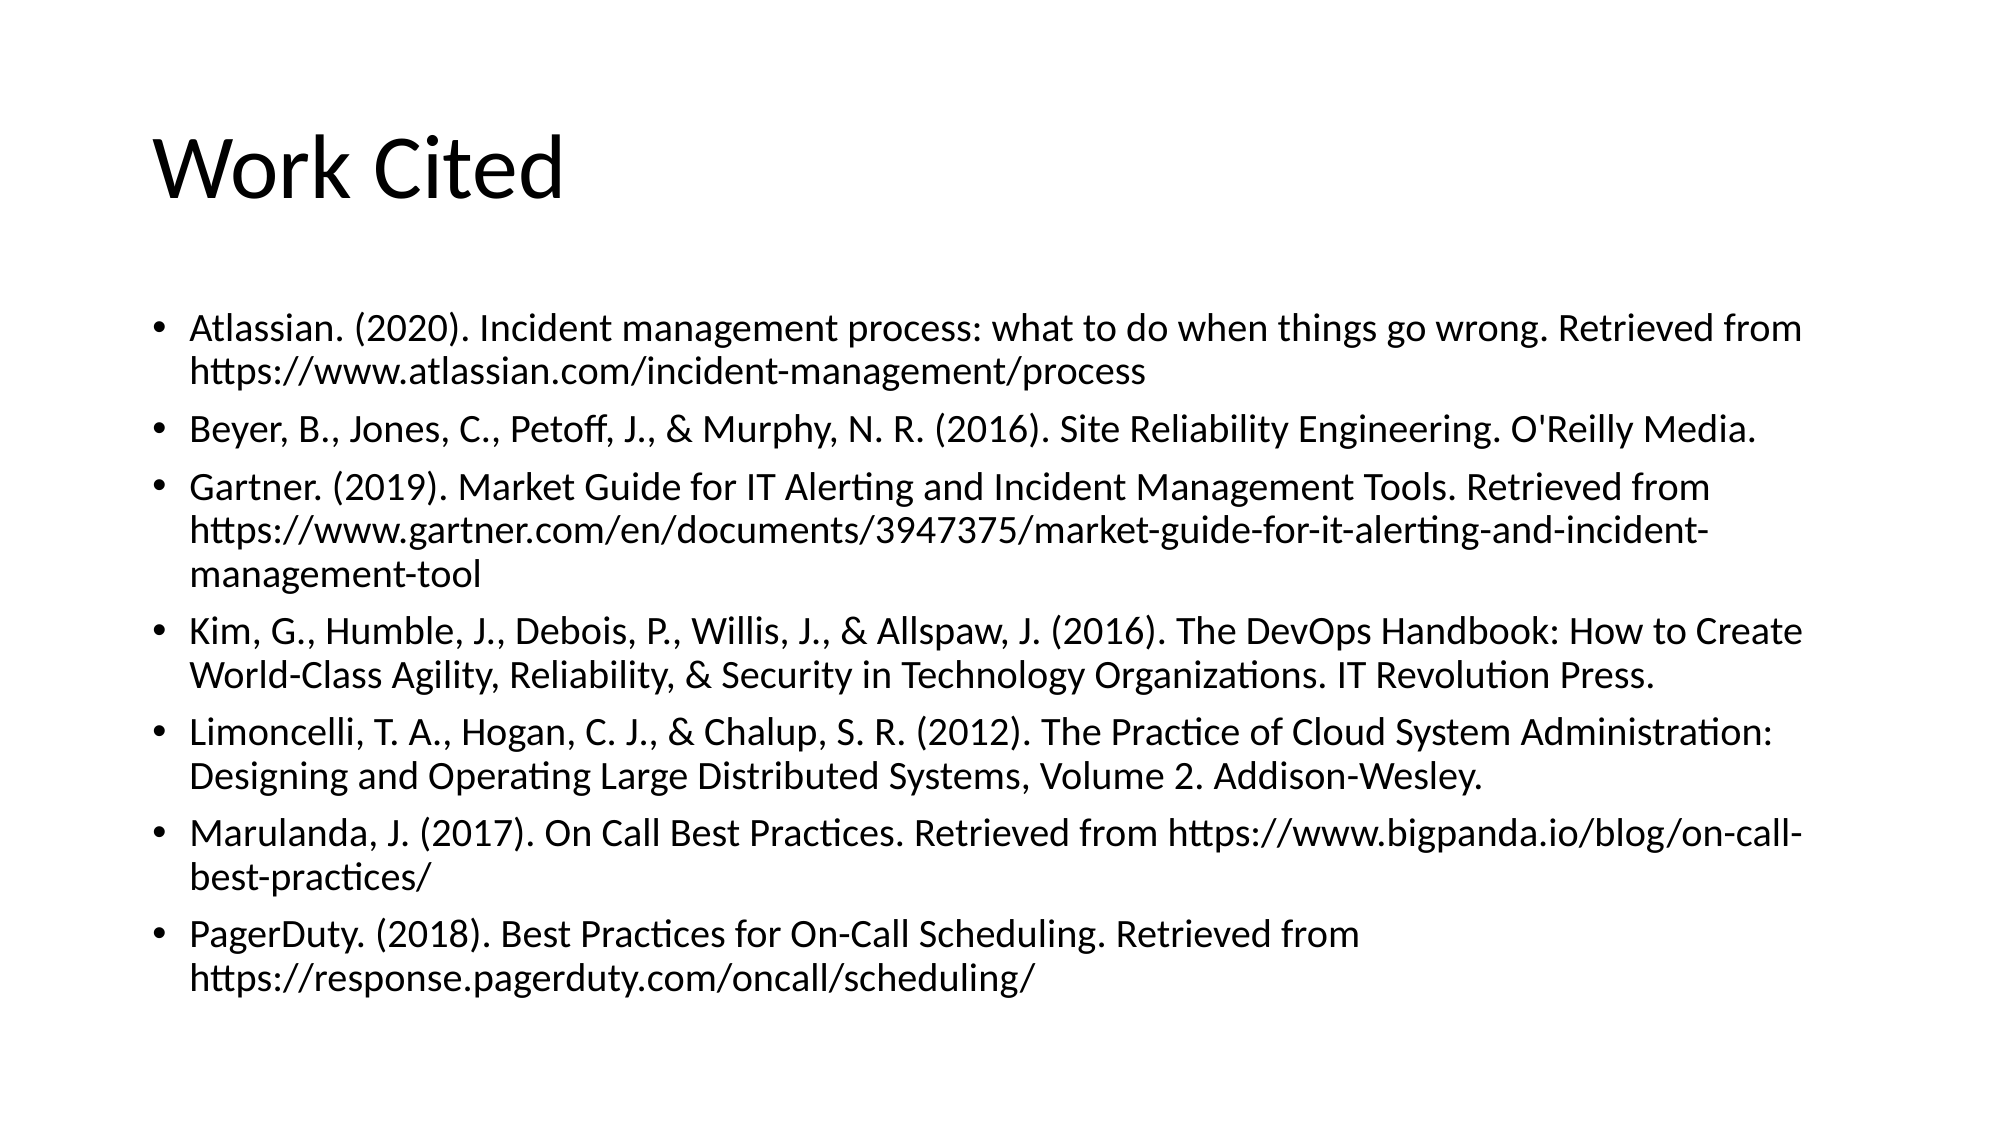

# Work Cited
Atlassian. (2020). Incident management process: what to do when things go wrong. Retrieved from https://www.atlassian.com/incident-management/process
Beyer, B., Jones, C., Petoff, J., & Murphy, N. R. (2016). Site Reliability Engineering. O'Reilly Media.
Gartner. (2019). Market Guide for IT Alerting and Incident Management Tools. Retrieved from https://www.gartner.com/en/documents/3947375/market-guide-for-it-alerting-and-incident-management-tool
Kim, G., Humble, J., Debois, P., Willis, J., & Allspaw, J. (2016). The DevOps Handbook: How to Create World-Class Agility, Reliability, & Security in Technology Organizations. IT Revolution Press.
Limoncelli, T. A., Hogan, C. J., & Chalup, S. R. (2012). The Practice of Cloud System Administration: Designing and Operating Large Distributed Systems, Volume 2. Addison-Wesley.
Marulanda, J. (2017). On Call Best Practices. Retrieved from https://www.bigpanda.io/blog/on-call-best-practices/
PagerDuty. (2018). Best Practices for On-Call Scheduling. Retrieved from https://response.pagerduty.com/oncall/scheduling/